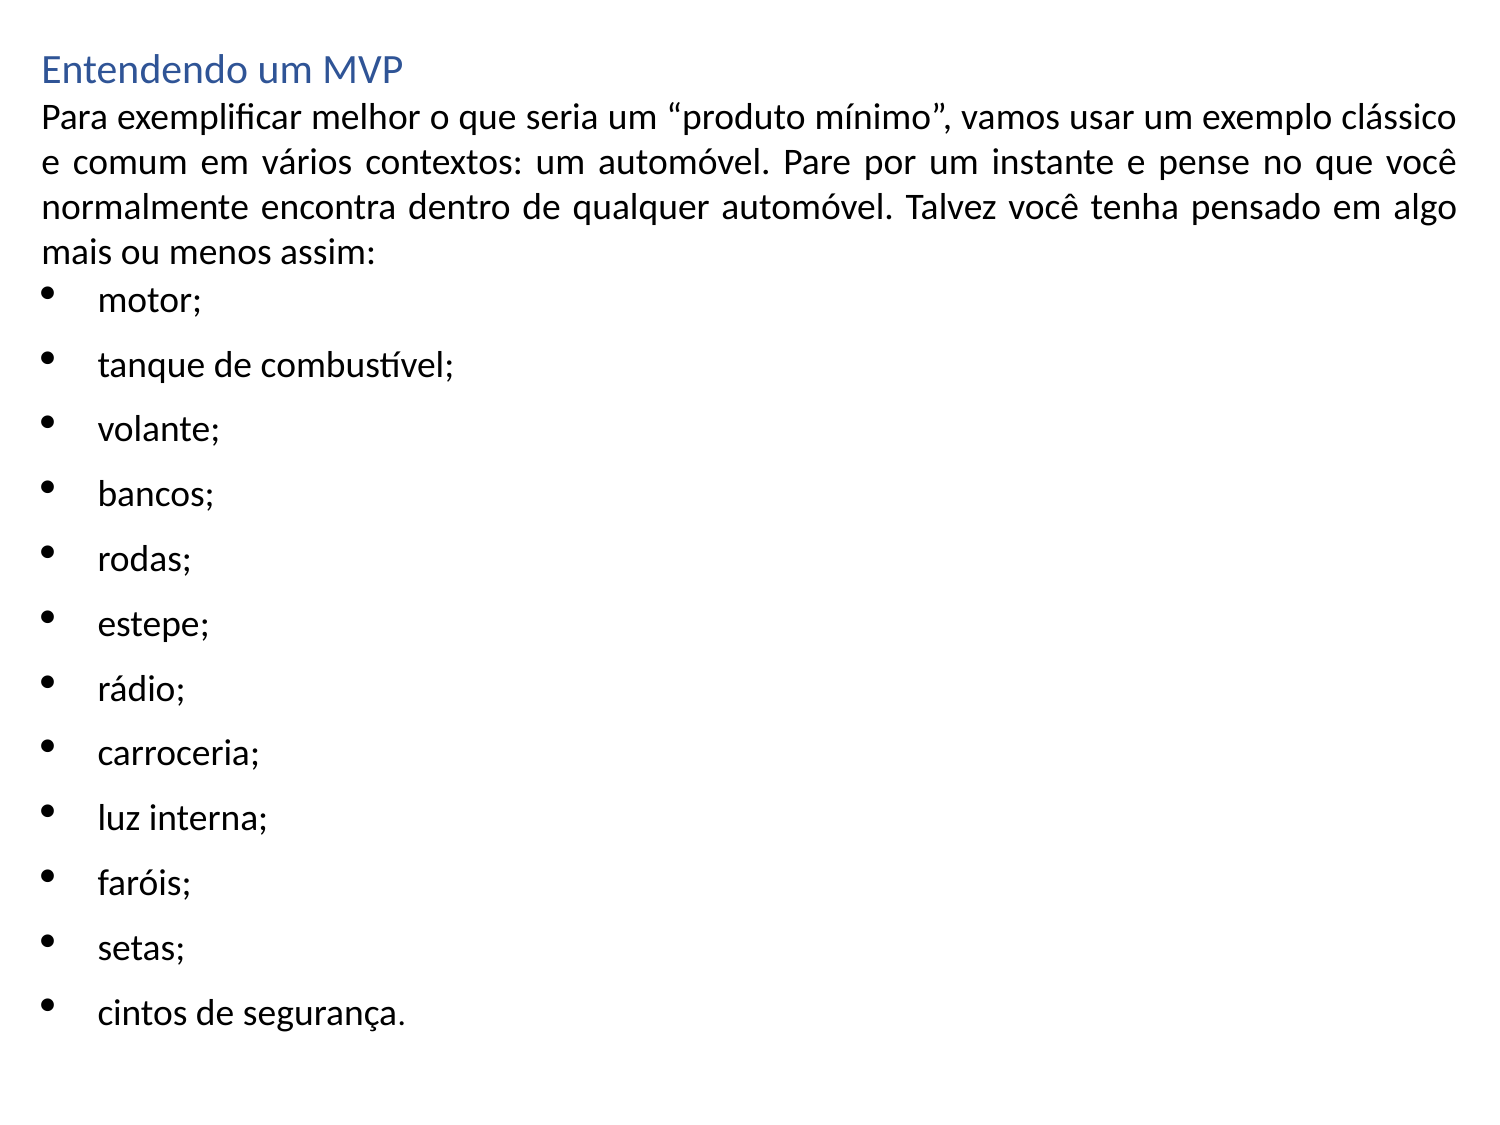

Entendendo um MVP
Para exemplificar melhor o que seria um “produto mínimo”, vamos usar um exemplo clássico e comum em vários contextos: um automóvel. Pare por um instante e pense no que você normalmente encontra dentro de qualquer automóvel. Talvez você tenha pensado em algo mais ou menos assim:
motor;
tanque de combustível;
volante;
bancos;
rodas;
estepe;
rádio;
carroceria;
luz interna;
faróis;
setas;
cintos de segurança.